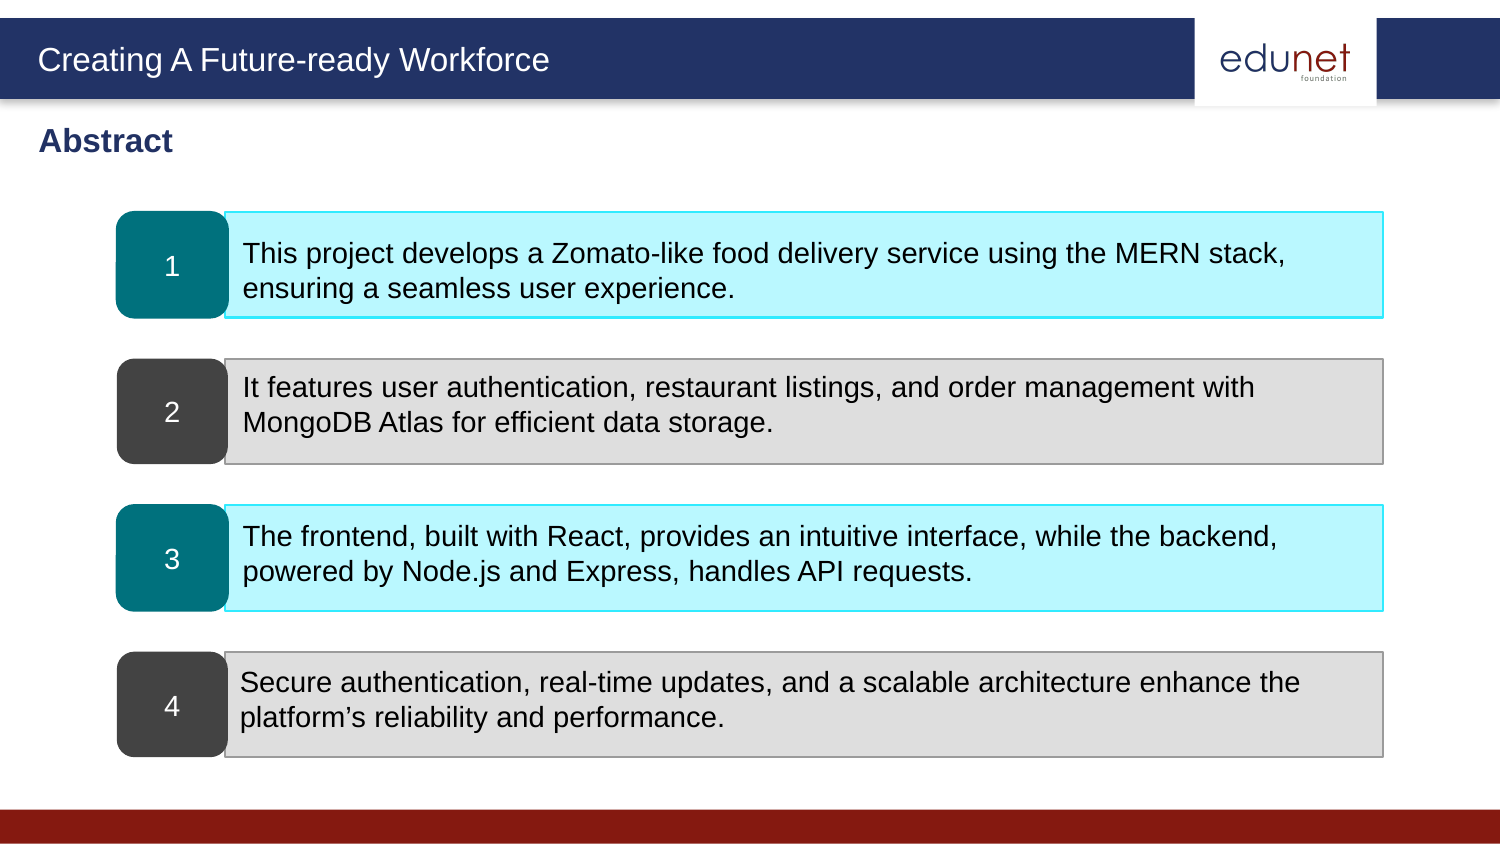

Abstract
1

2

3

4

This project develops a Zomato-like food delivery service using the MERN stack, ensuring a seamless user experience.
It features user authentication, restaurant listings, and order management with MongoDB Atlas for efficient data storage.
The frontend, built with React, provides an intuitive interface, while the backend, powered by Node.js and Express, handles API requests.
Secure authentication, real-time updates, and a scalable architecture enhance the platform’s reliability and performance.